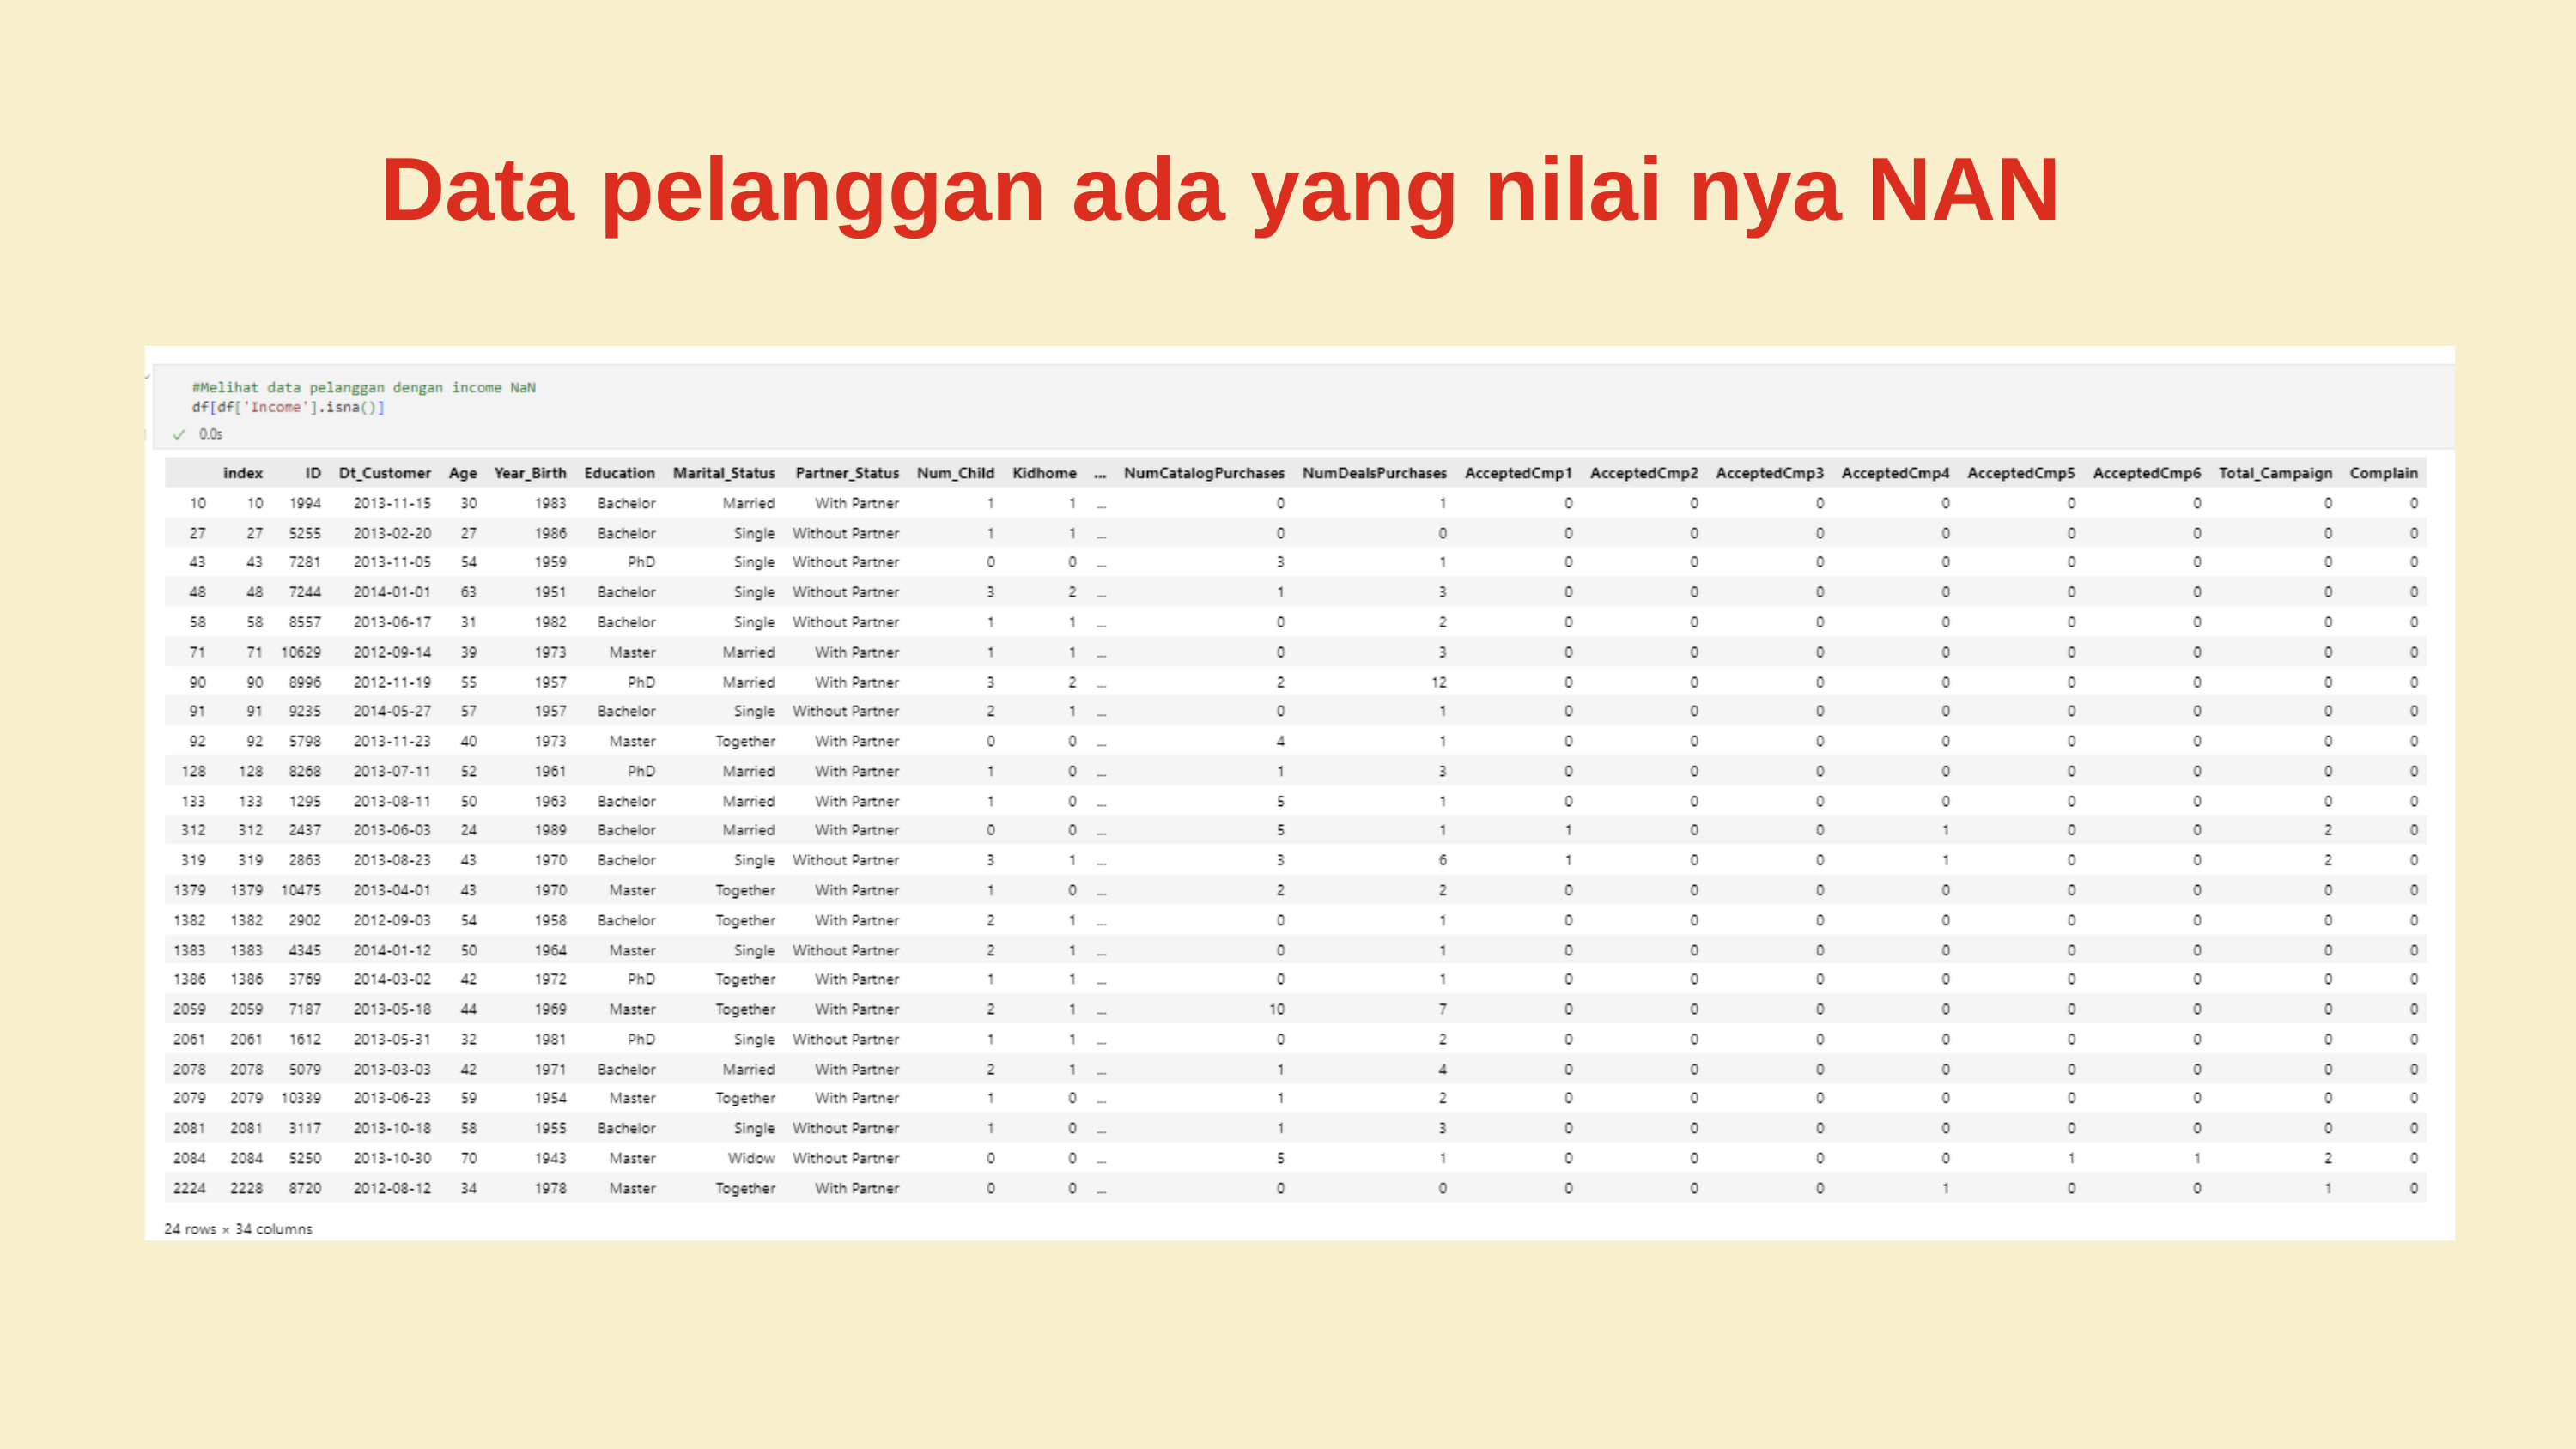

Data pelanggan ada yang nilai nya NAN